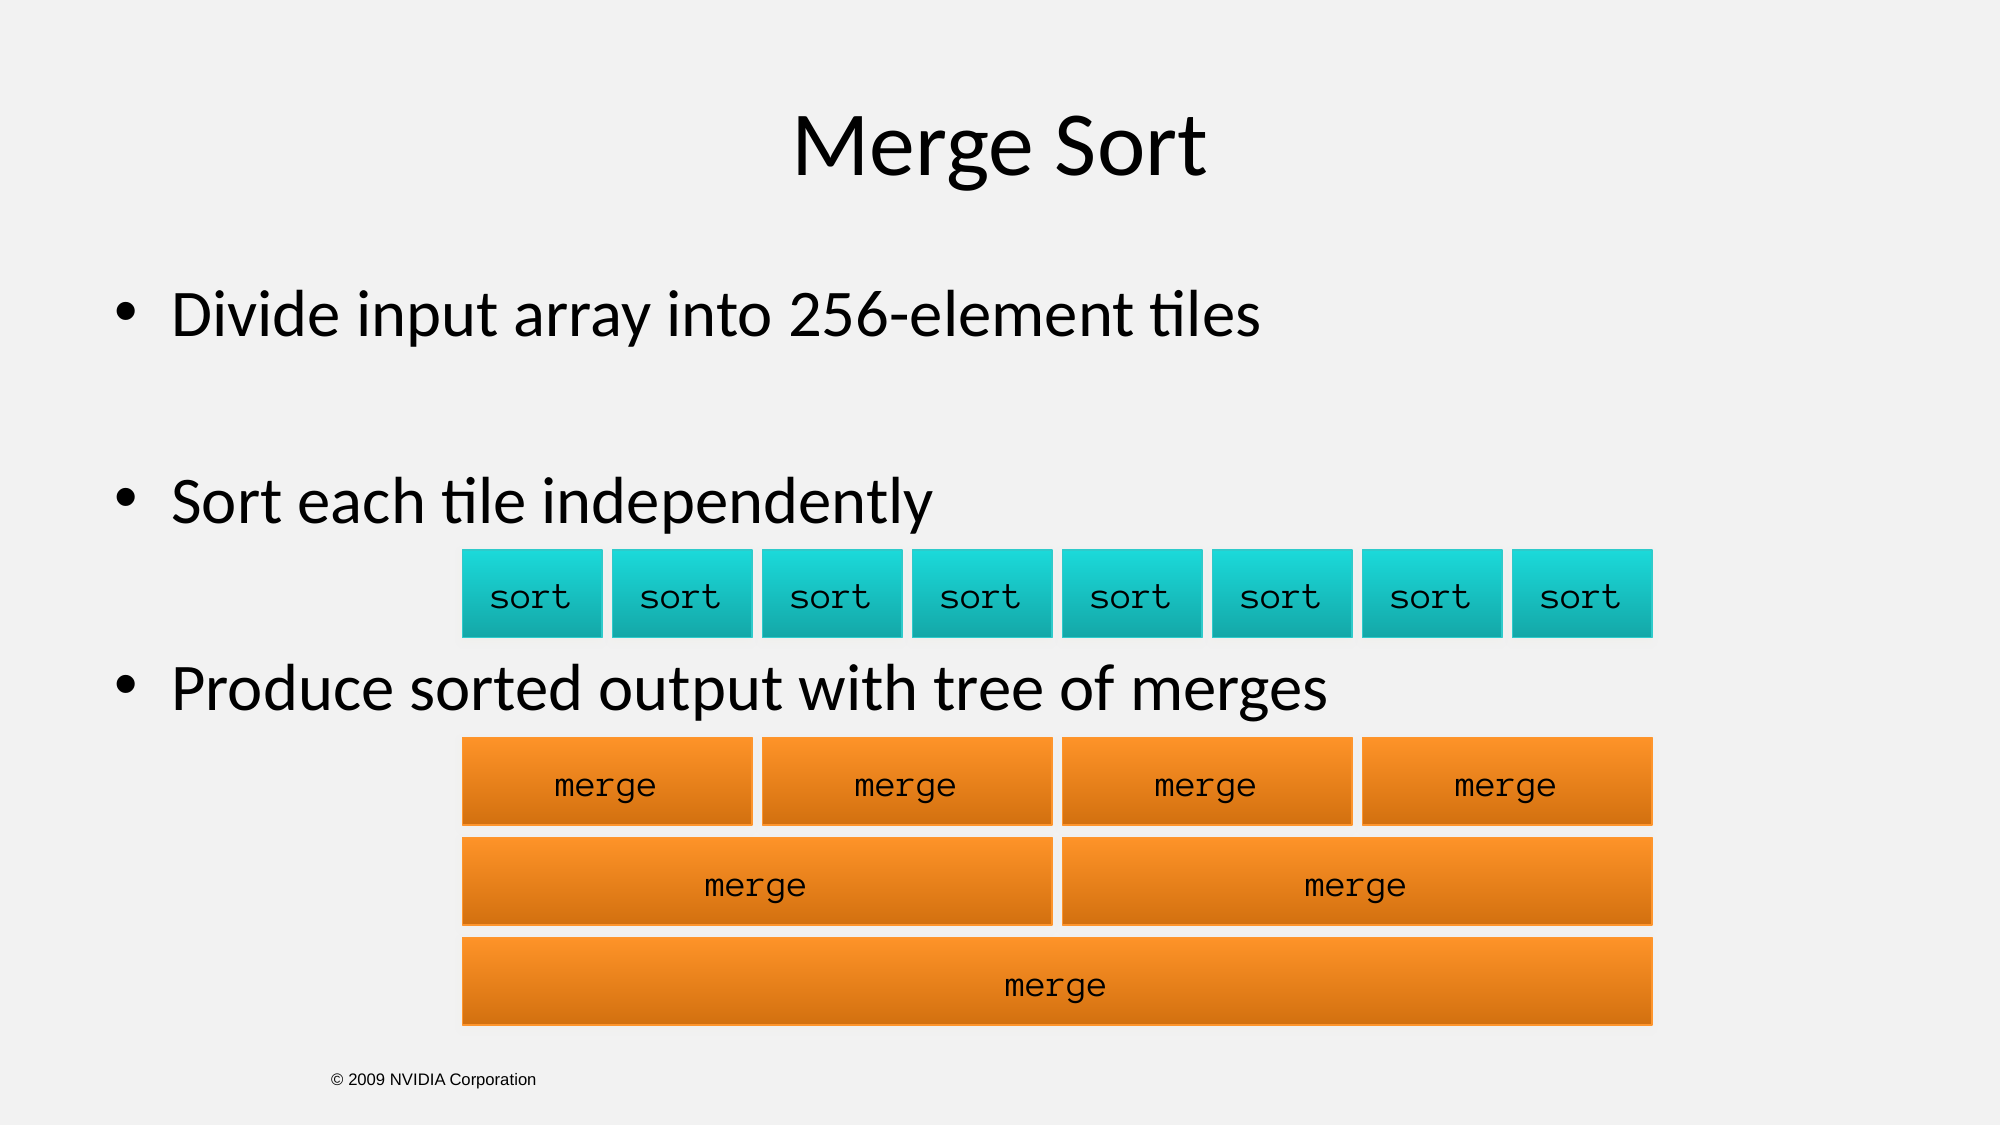

# Merge Sort
Divide input array into 256-element tiles

Sort each tile independently

Produce sorted output with tree of merges
sort
sort
sort
sort
sort
sort
sort
sort
merge
merge
merge
merge
merge
merge
merge
© 2009 NVIDIA Corporation